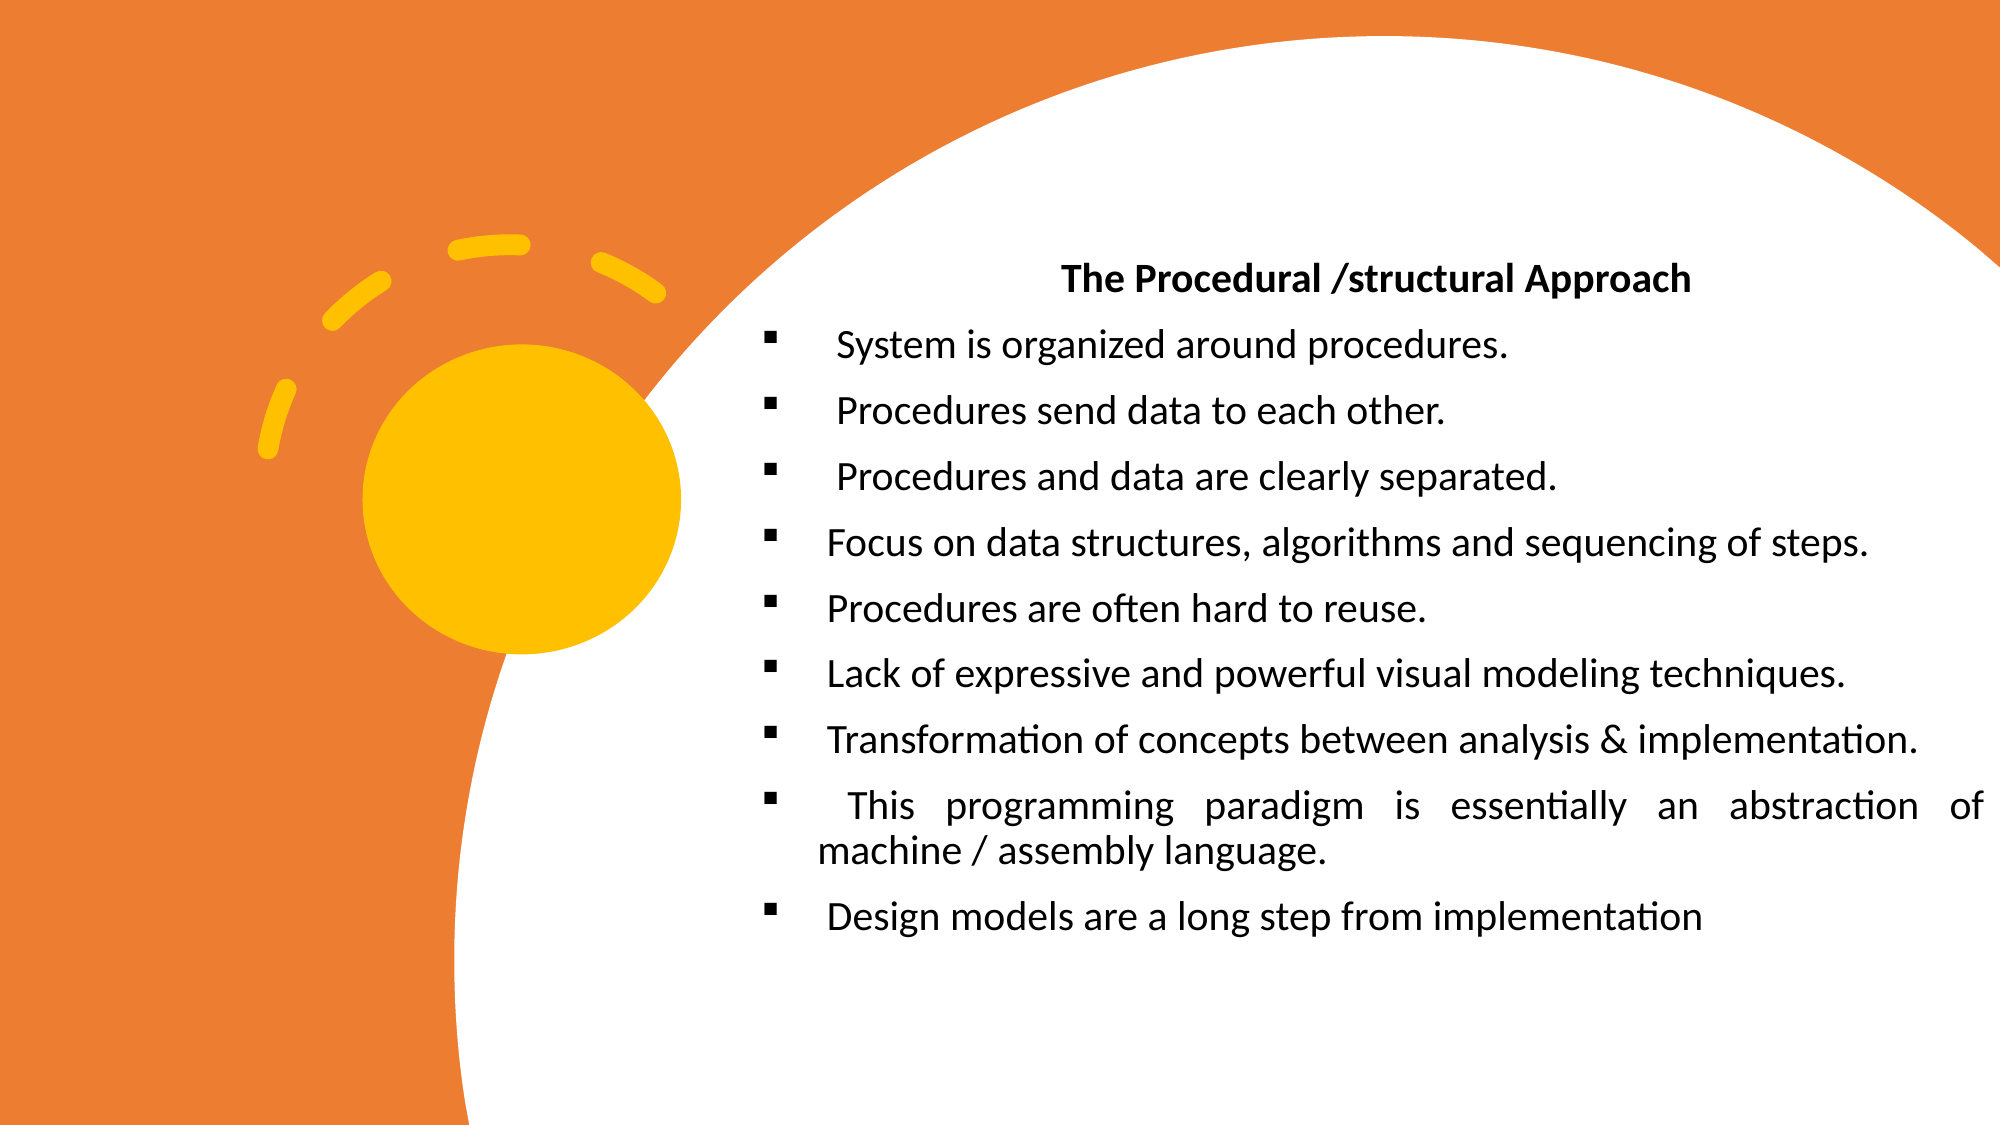

The Procedural /structural Approach
  System is organized around procedures.
  Procedures send data to each other.
  Procedures and data are clearly separated.
 Focus on data structures, algorithms and sequencing of steps.
 Procedures are often hard to reuse.
 Lack of expressive and powerful visual modeling techniques.
 Transformation of concepts between analysis & implementation.
 This programming paradigm is essentially an abstraction of machine / assembly language.
 Design models are a long step from implementation